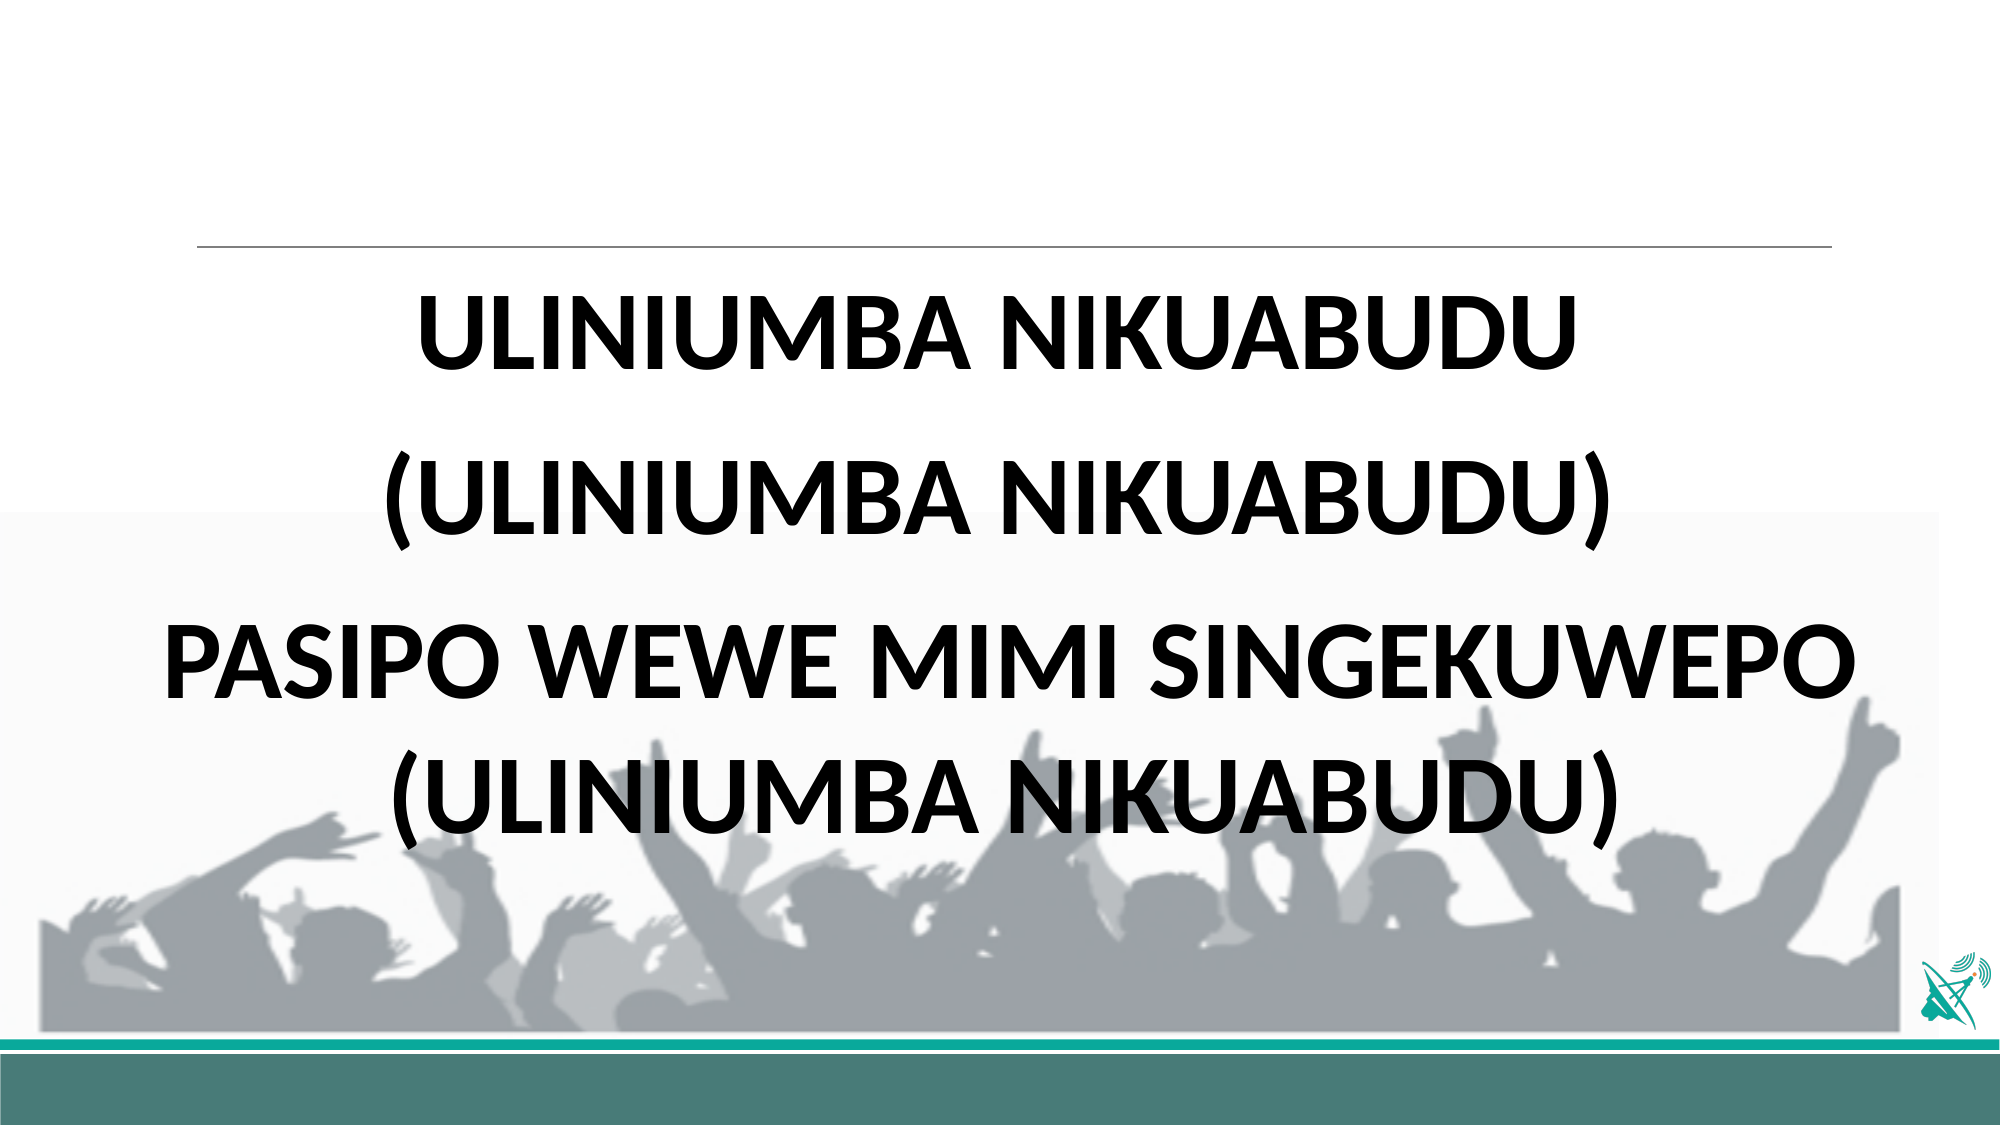

ULINIUMBA NIKUABUDU
(ULINIUMBA NIKUABUDU)
PASIPO WEWE MIMI SINGEKUWEPO (ULINIUMBA NIKUABUDU)